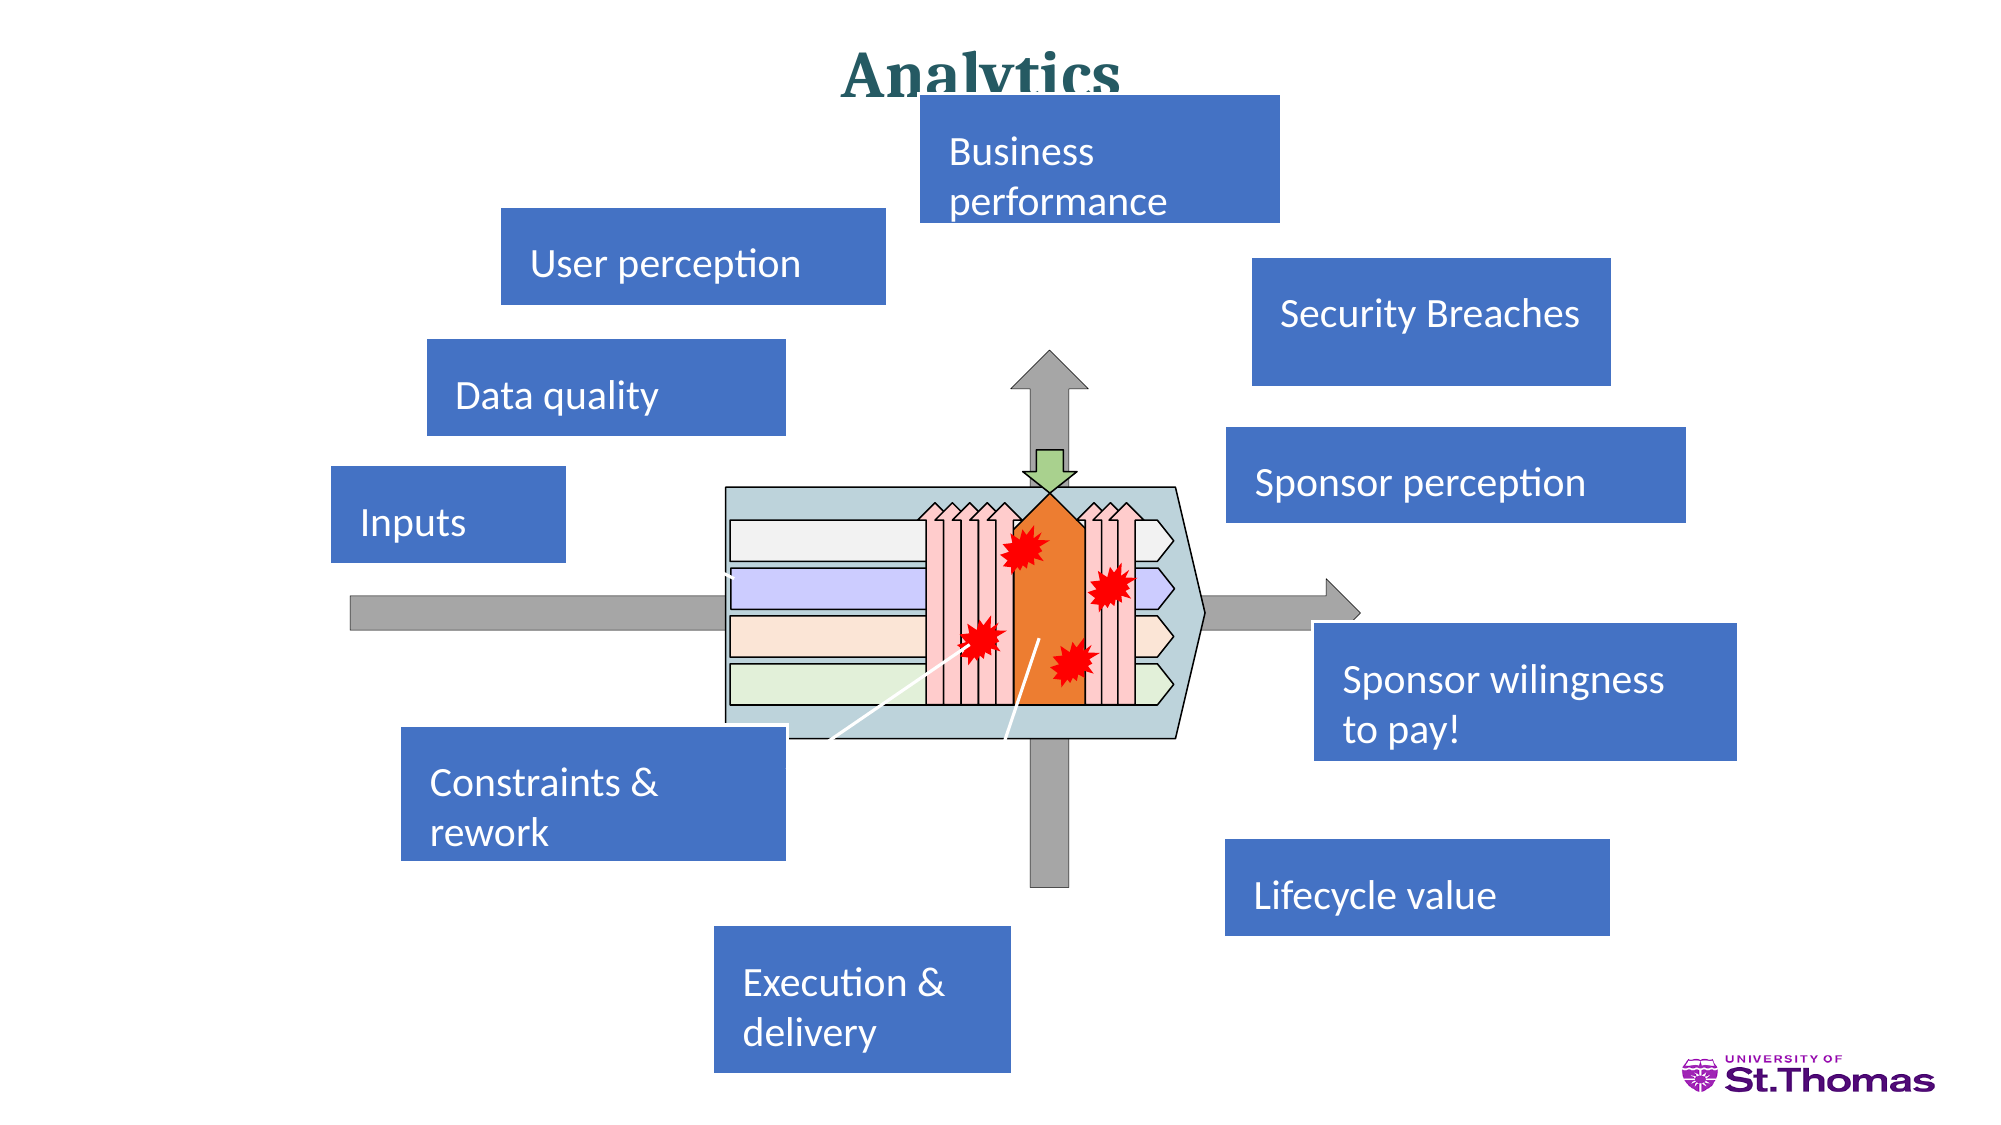

Analytics
Business performance
User perception
Security Breaches
Data quality

Sponsor perception
Inputs

Sponsor wilingness to pay!

Constraints & rework
Lifecycle value
Execution & delivery